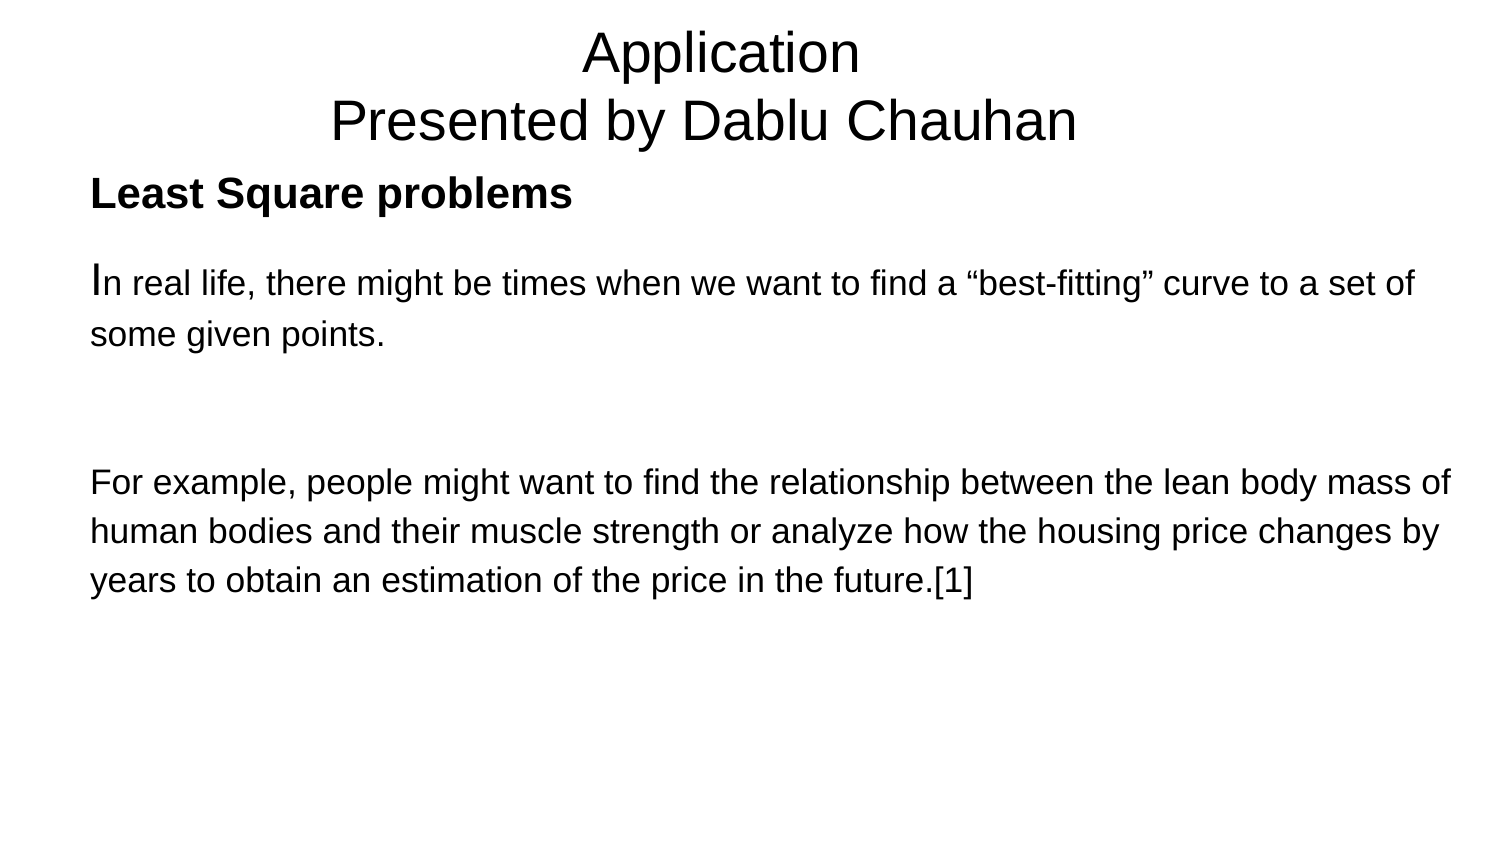

# Application
                    Presented by Dablu Chauhan
Least Square problems
In real life, there might be times when we want to find a “best-fitting” curve to a set of some given points.

For example, people might want to find the relationship between the lean body mass of human bodies and their muscle strength or analyze how the housing price changes by years to obtain an estimation of the price in the future.[1]